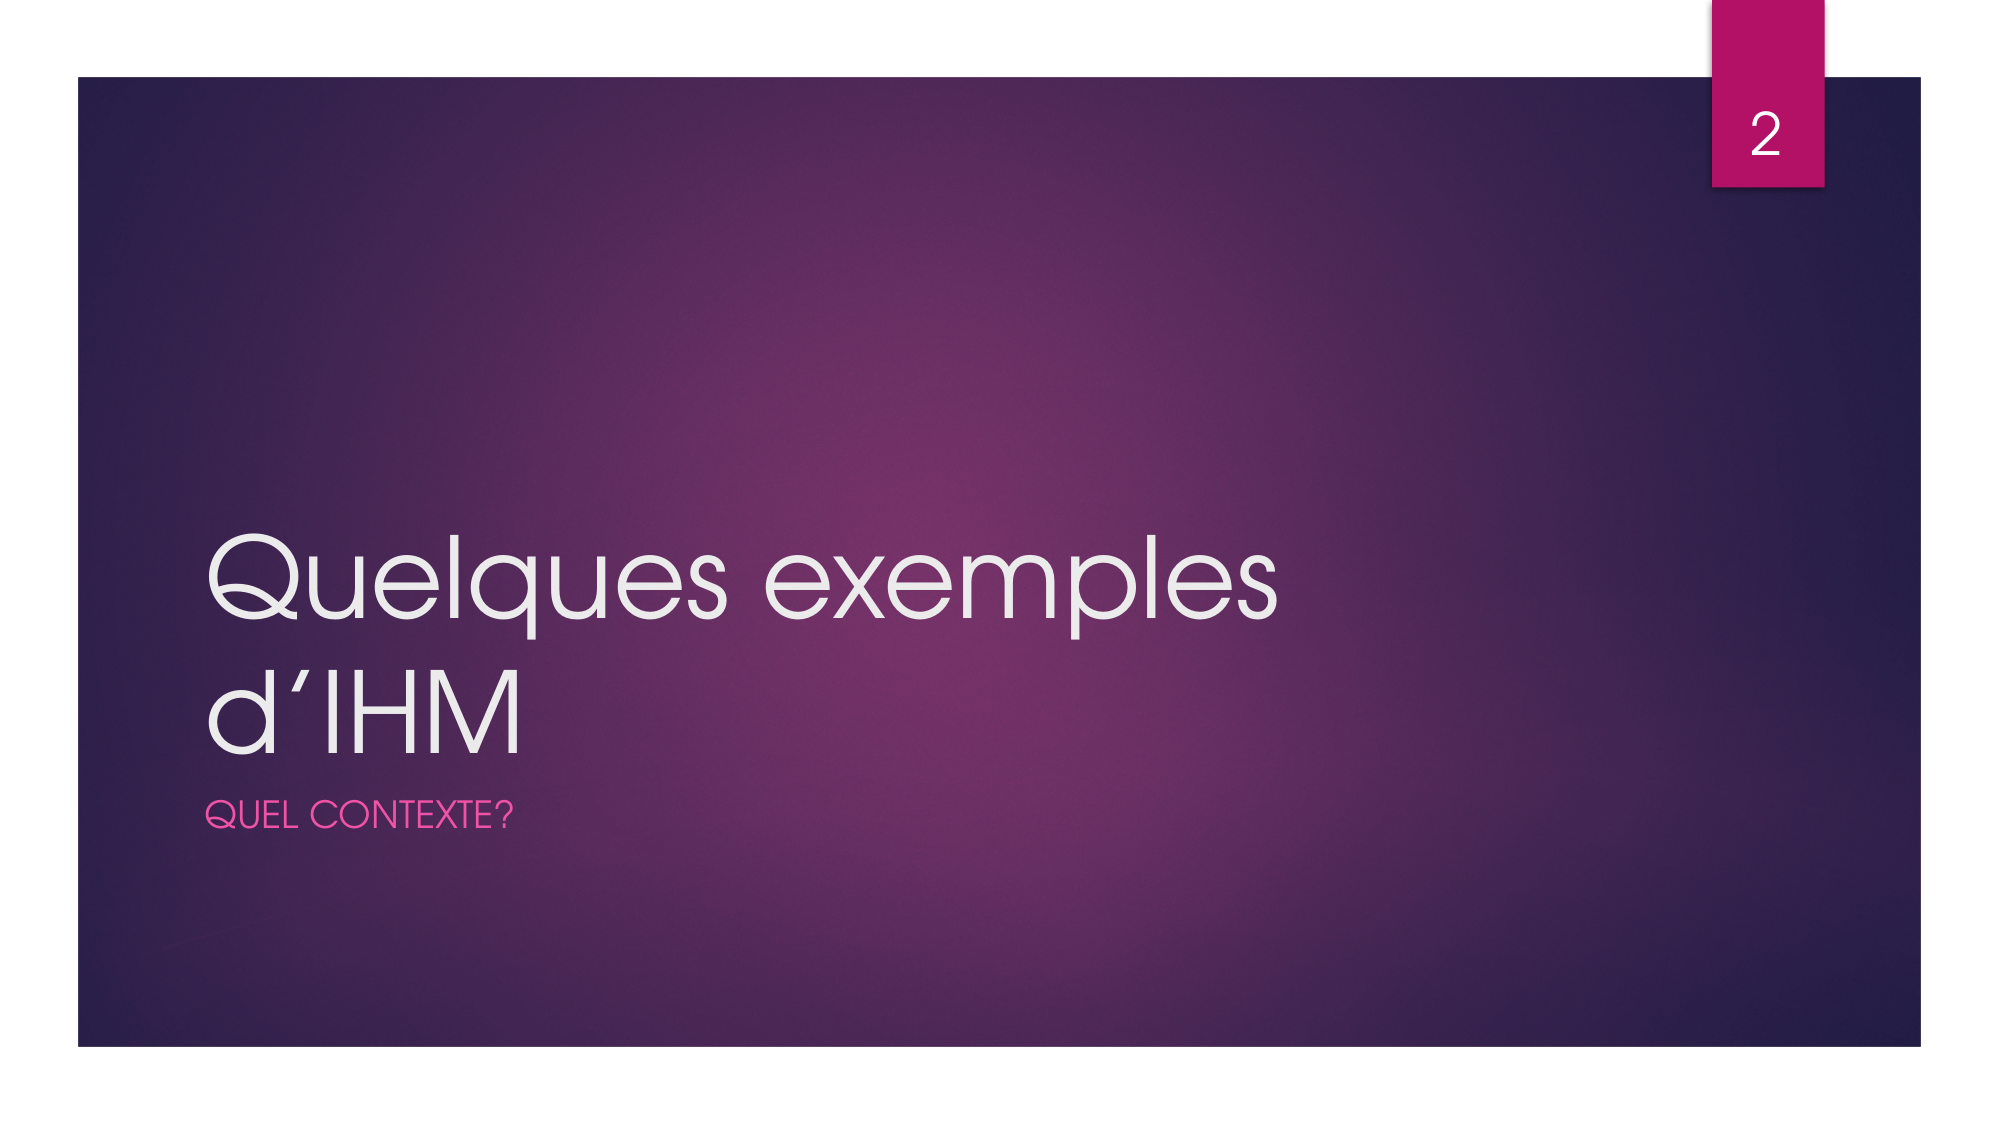

2
# Quelques exemples d’IHM
Quel contexte?